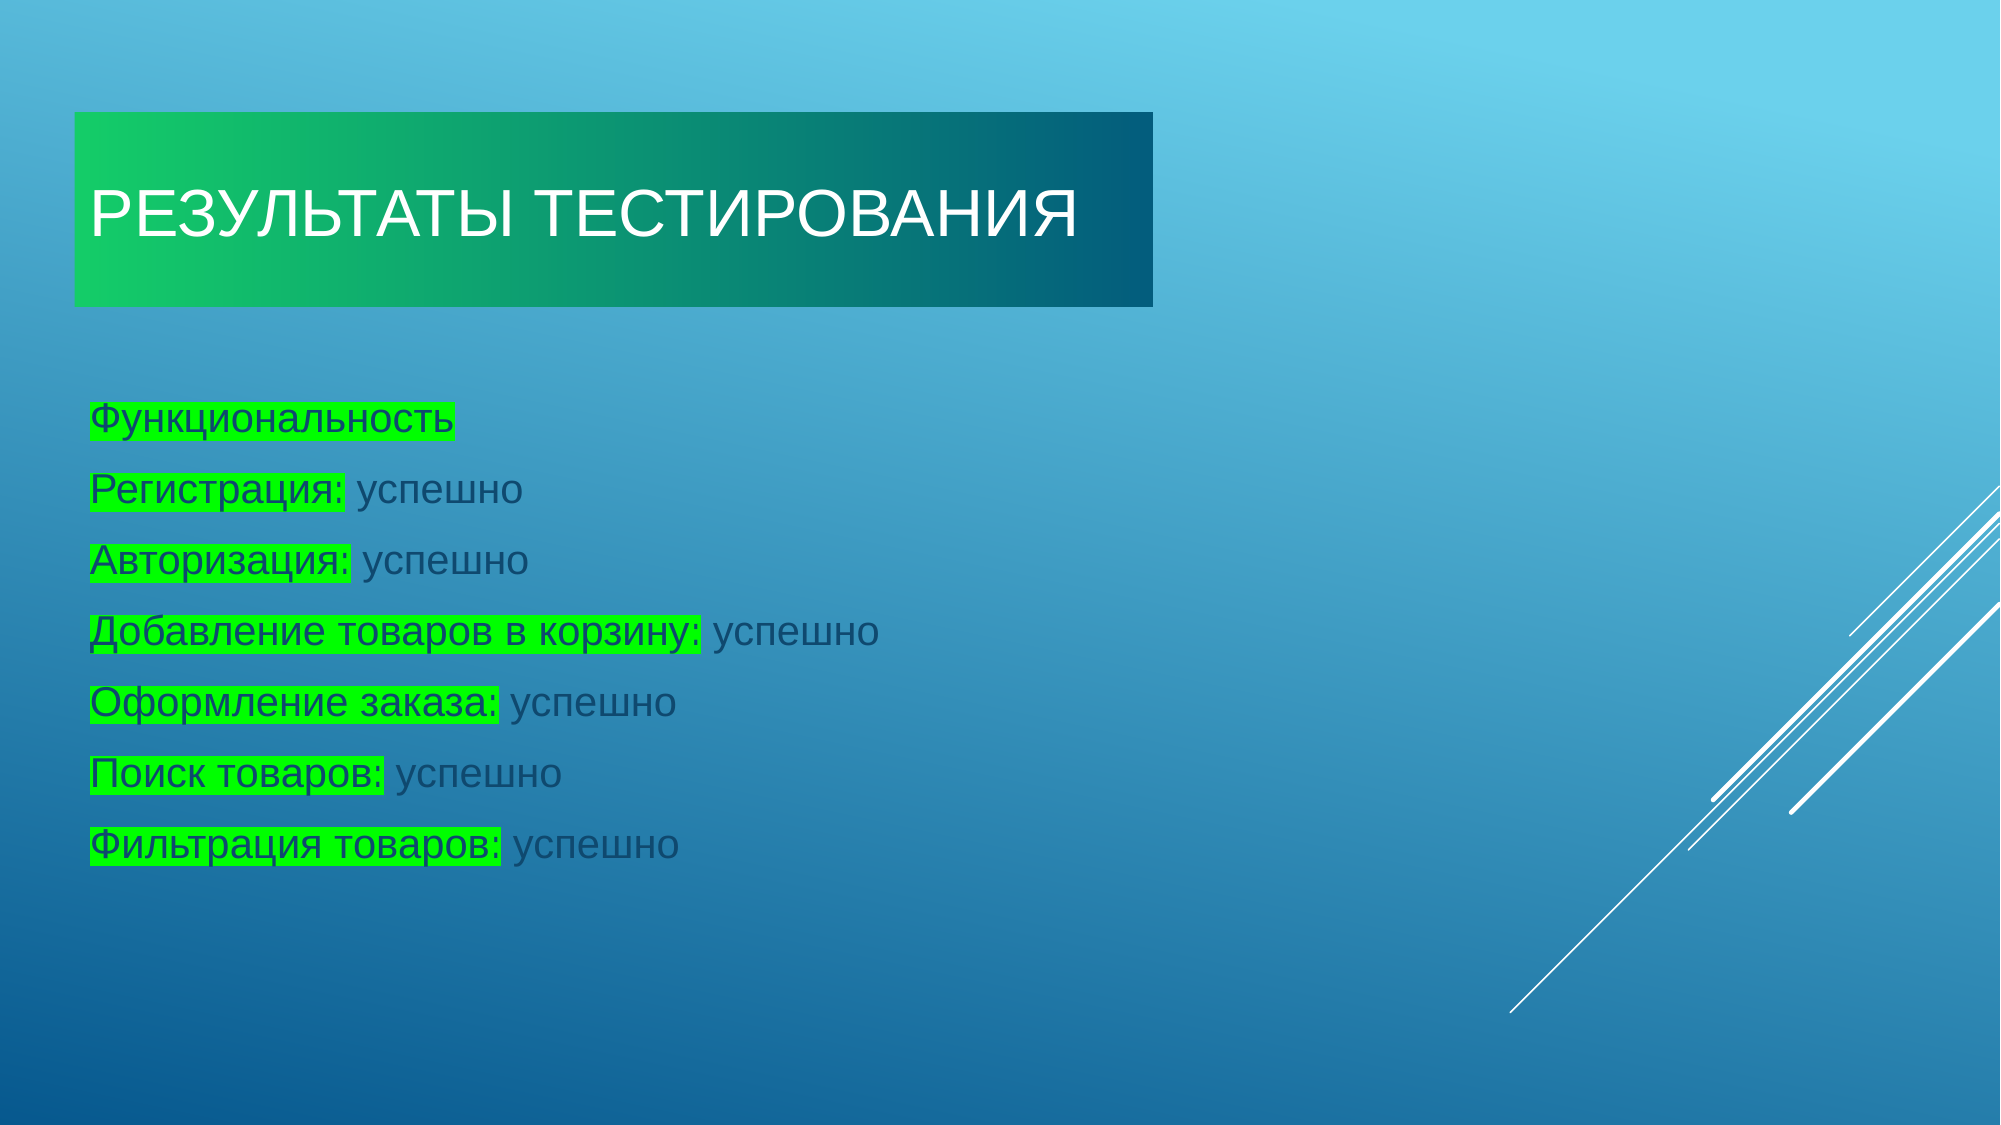

# Результаты тестирования
Функциональность
Регистрация: успешно
Авторизация: успешно
Добавление товаров в корзину: успешно
Оформление заказа: успешно
Поиск товаров: успешно
Фильтрация товаров: успешно